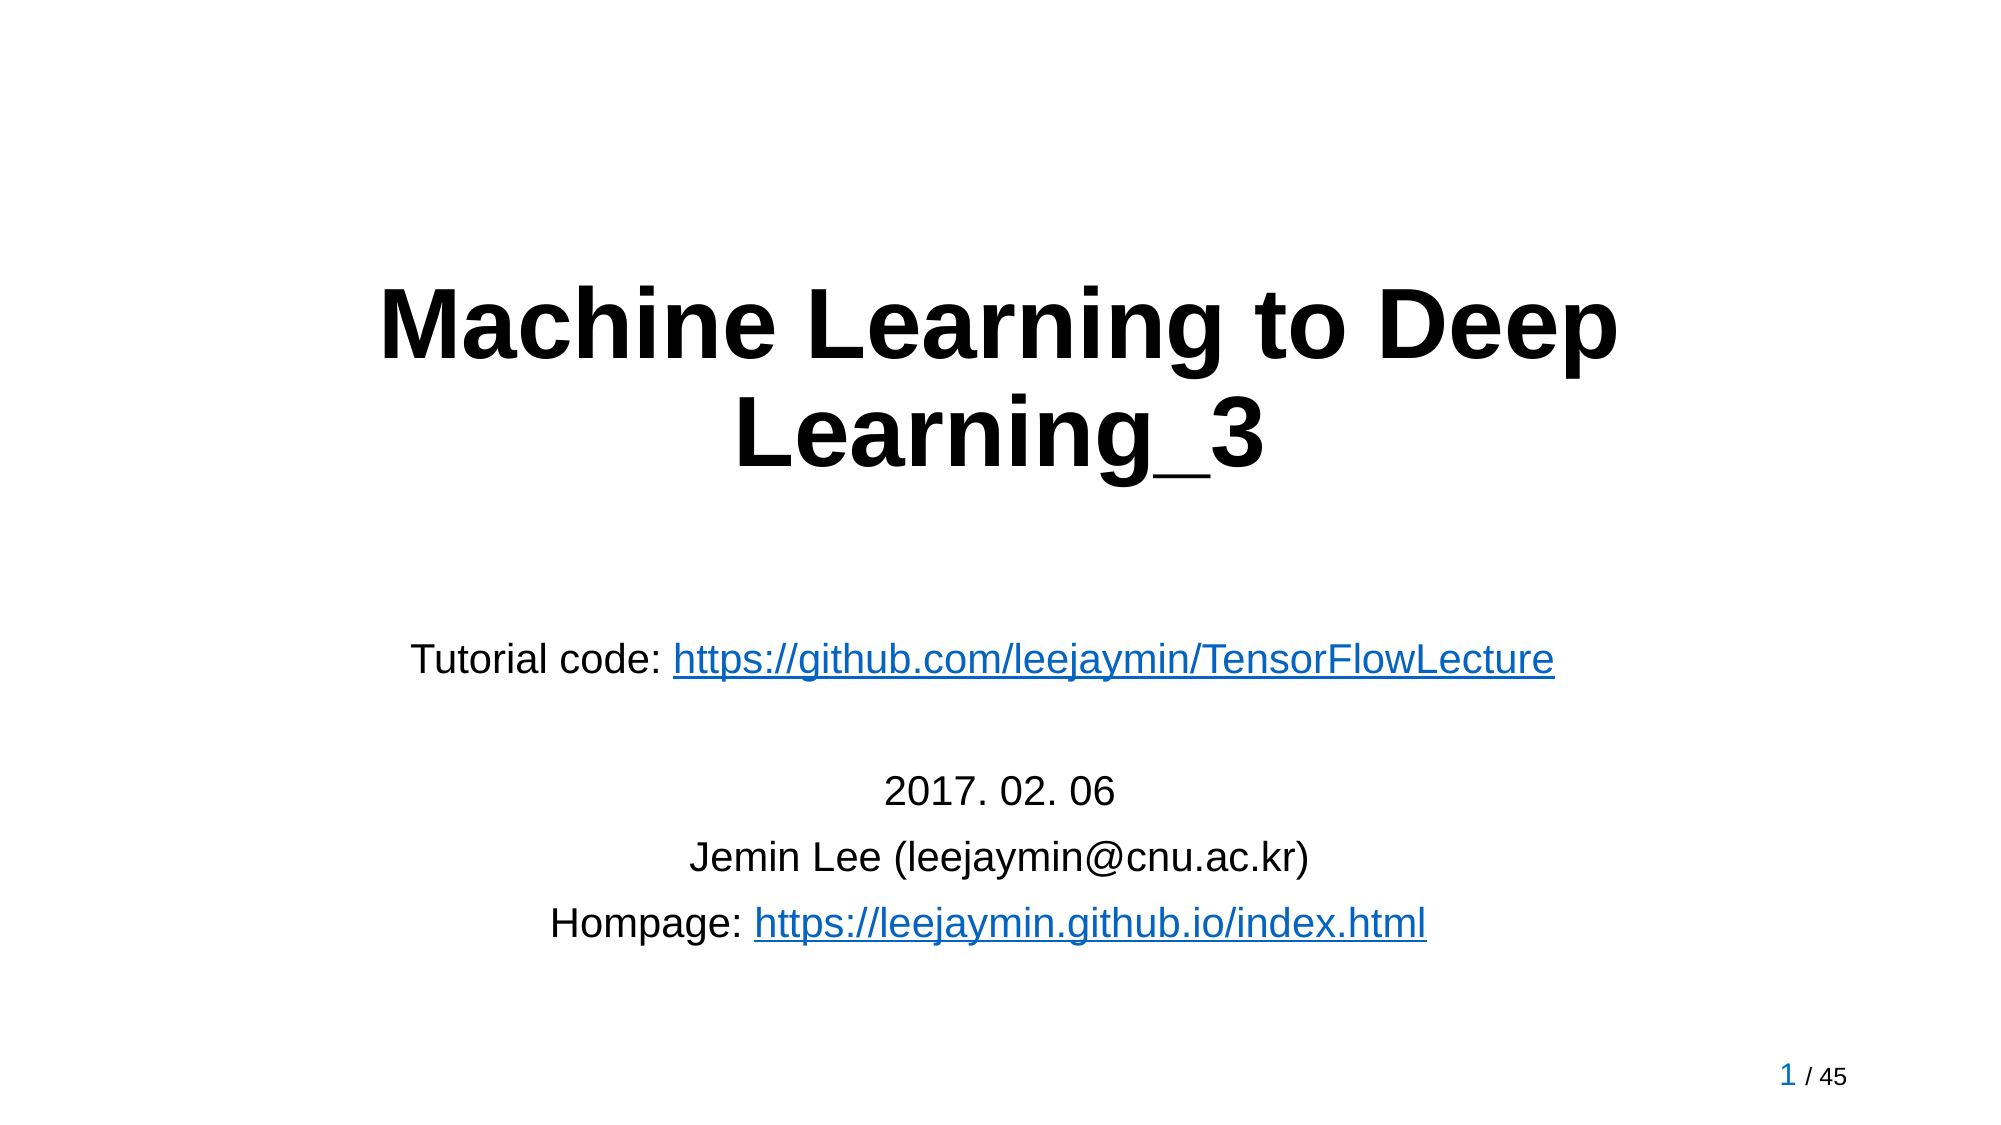

# Machine Learning to Deep Learning_3
Tutorial code: https://github.com/leejaymin/TensorFlowLecture

2017. 02. 06
Jemin Lee (leejaymin@cnu.ac.kr)
Hompage: https://leejaymin.github.io/index.html
1 / 45